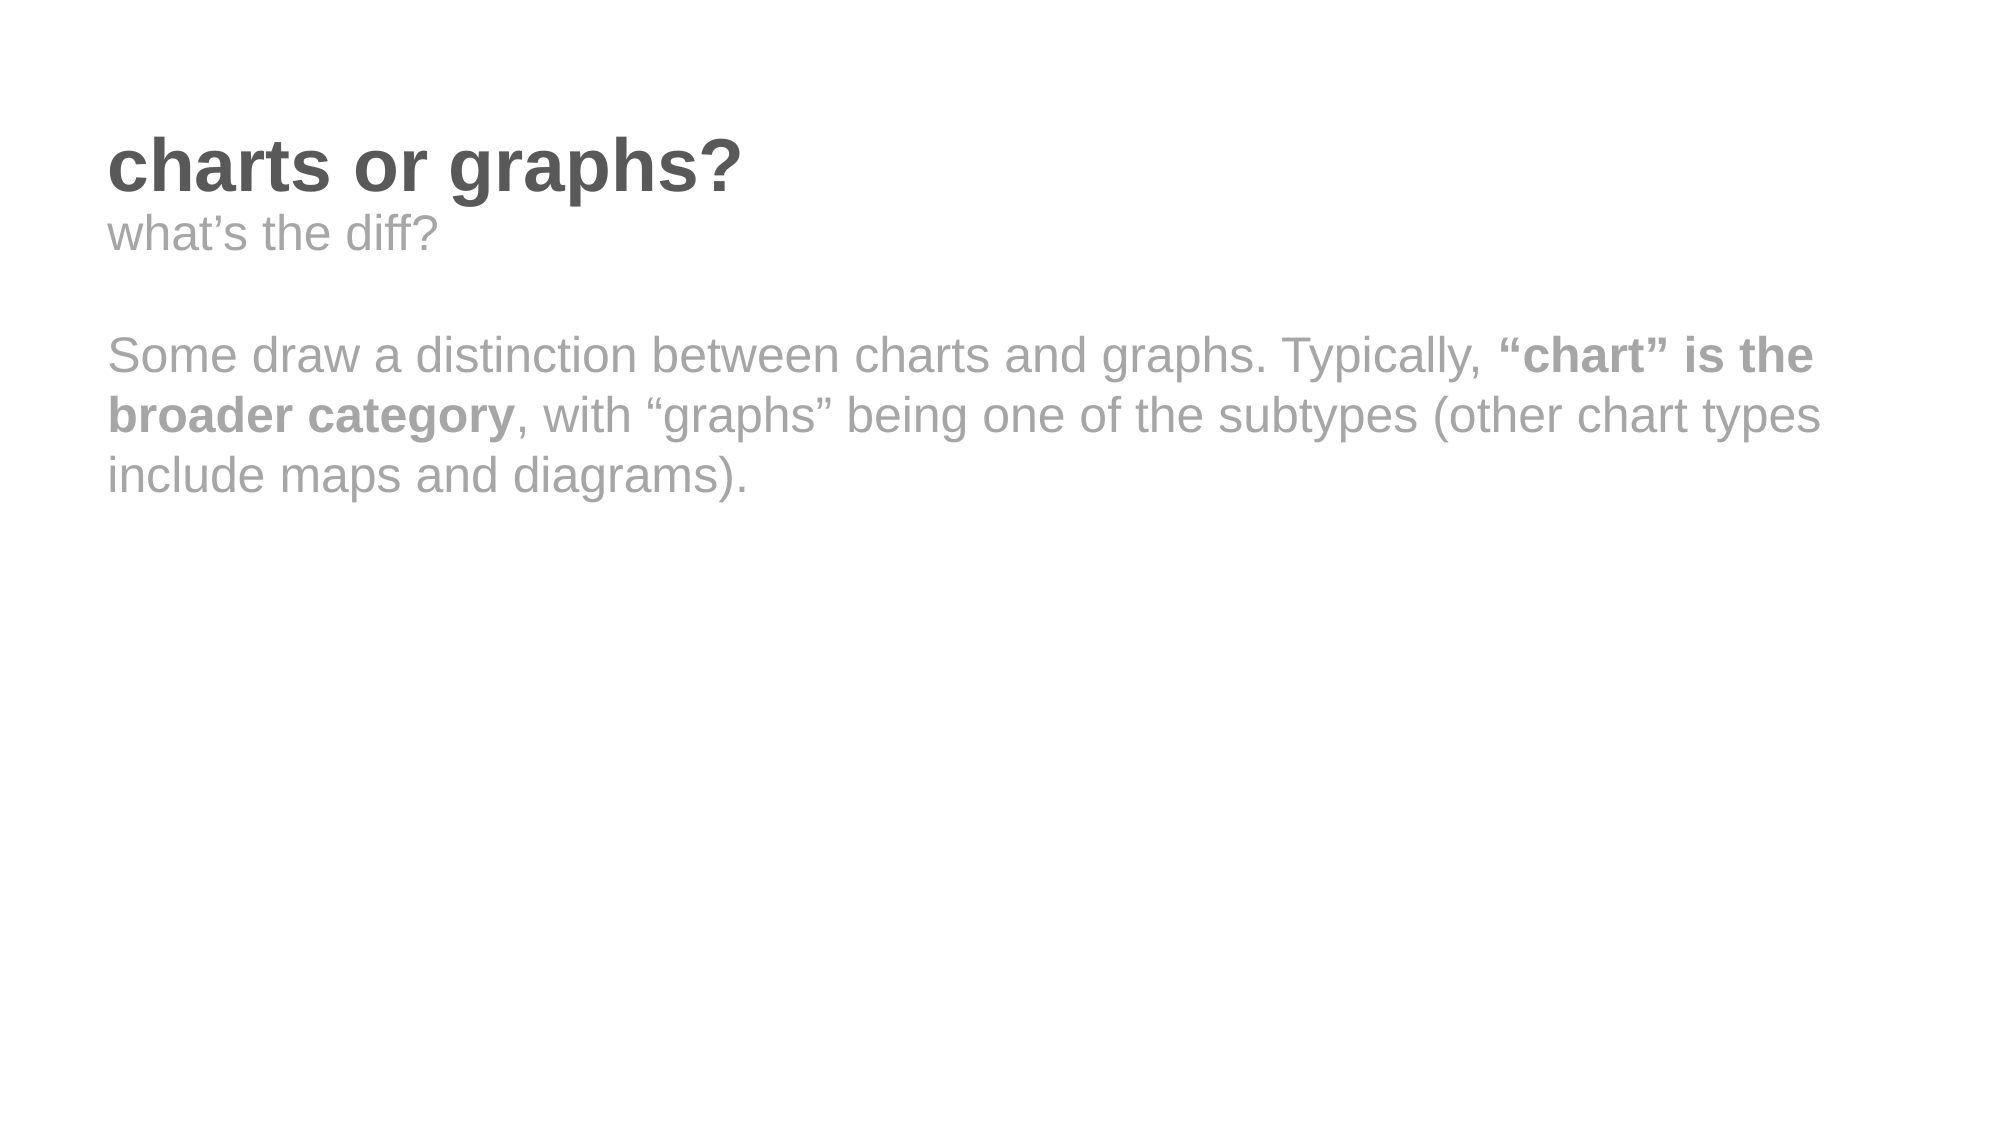

charts or graphs?
what’s the diff?
Some draw a distinction between charts and graphs. Typically, “chart” is the broader category, with “graphs” being one of the subtypes (other chart types include maps and diagrams).